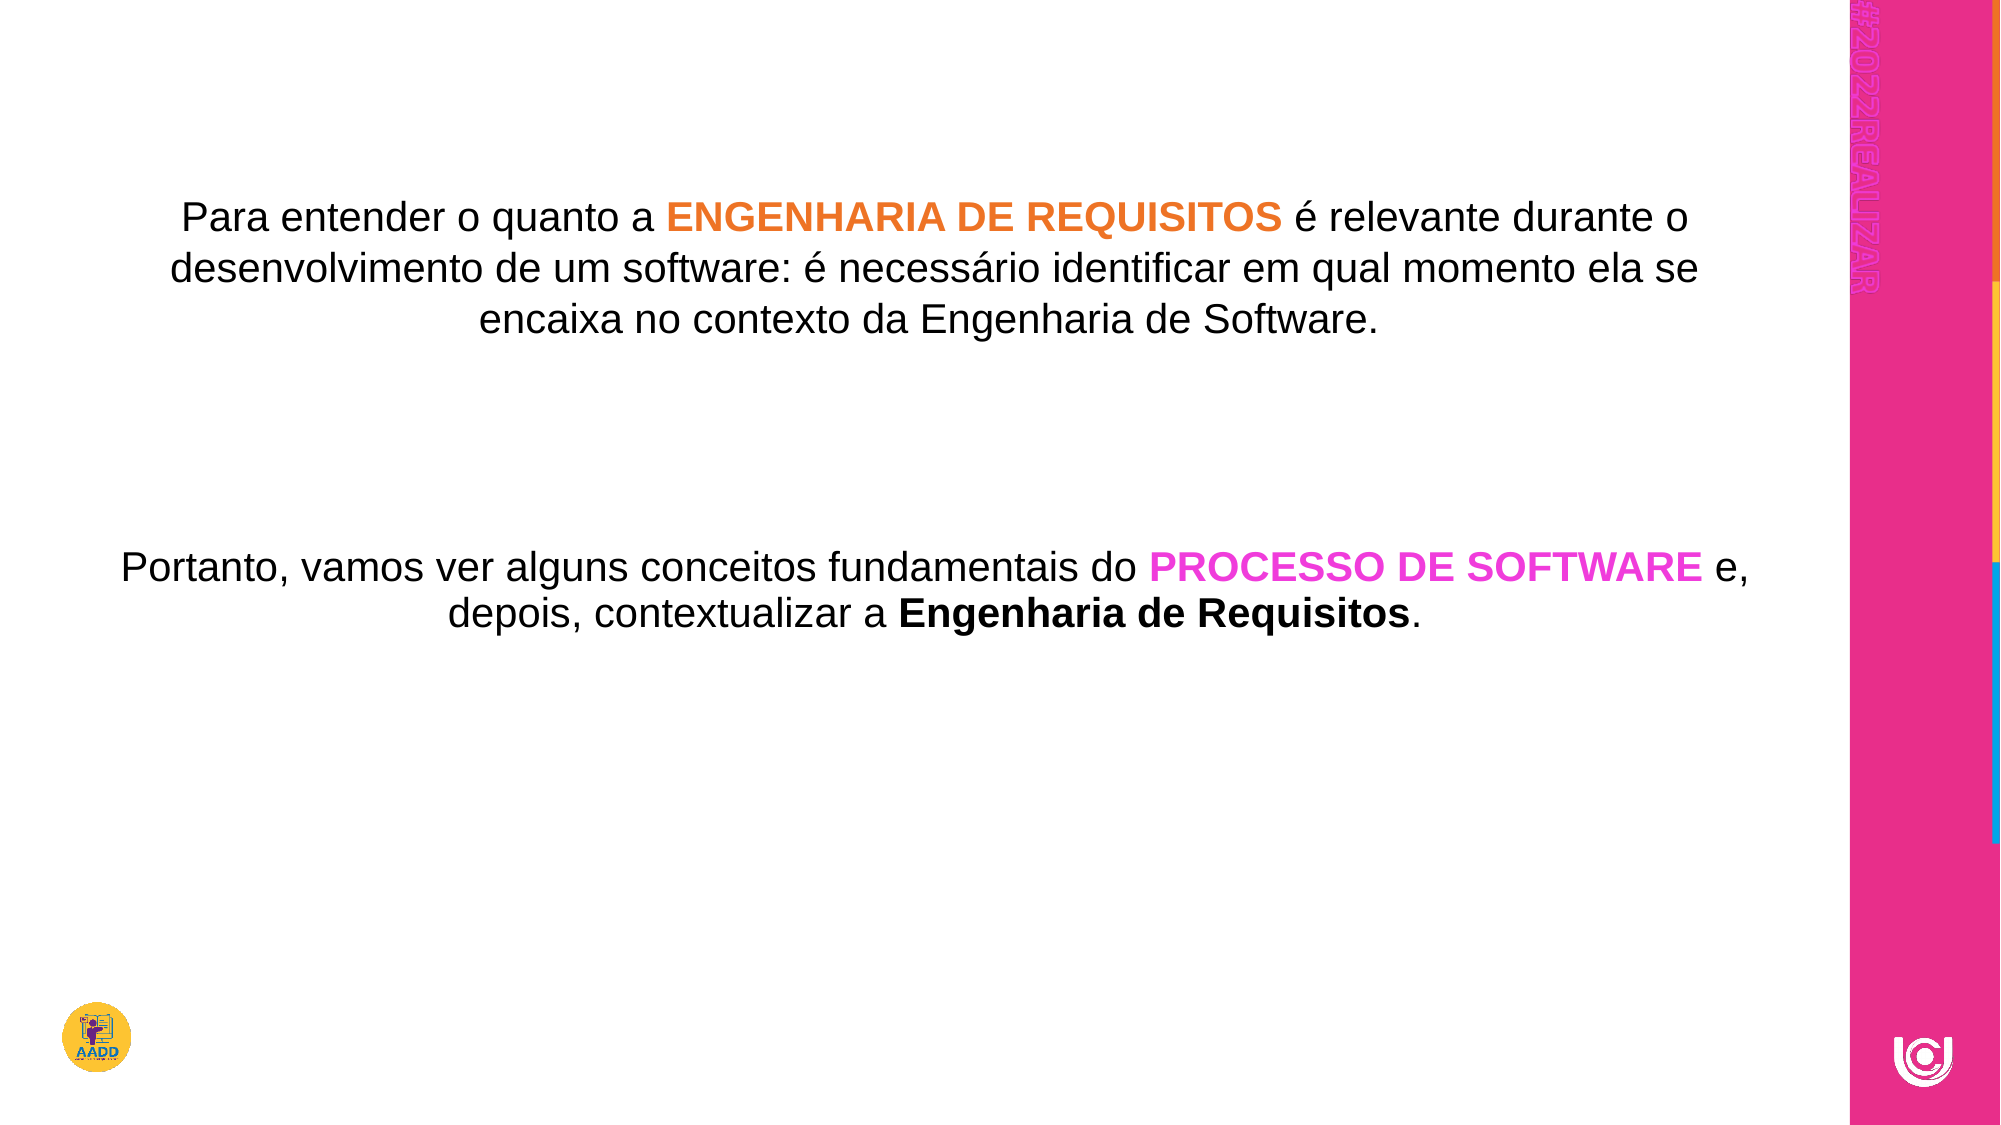

Para entender o quanto a ENGENHARIA DE REQUISITOS é relevante durante o desenvolvimento de um software: é necessário identificar em qual momento ela se encaixa no contexto da Engenharia de Software.

Portanto, vamos ver alguns conceitos fundamentais do PROCESSO DE SOFTWARE e, depois, contextualizar a Engenharia de Requisitos.